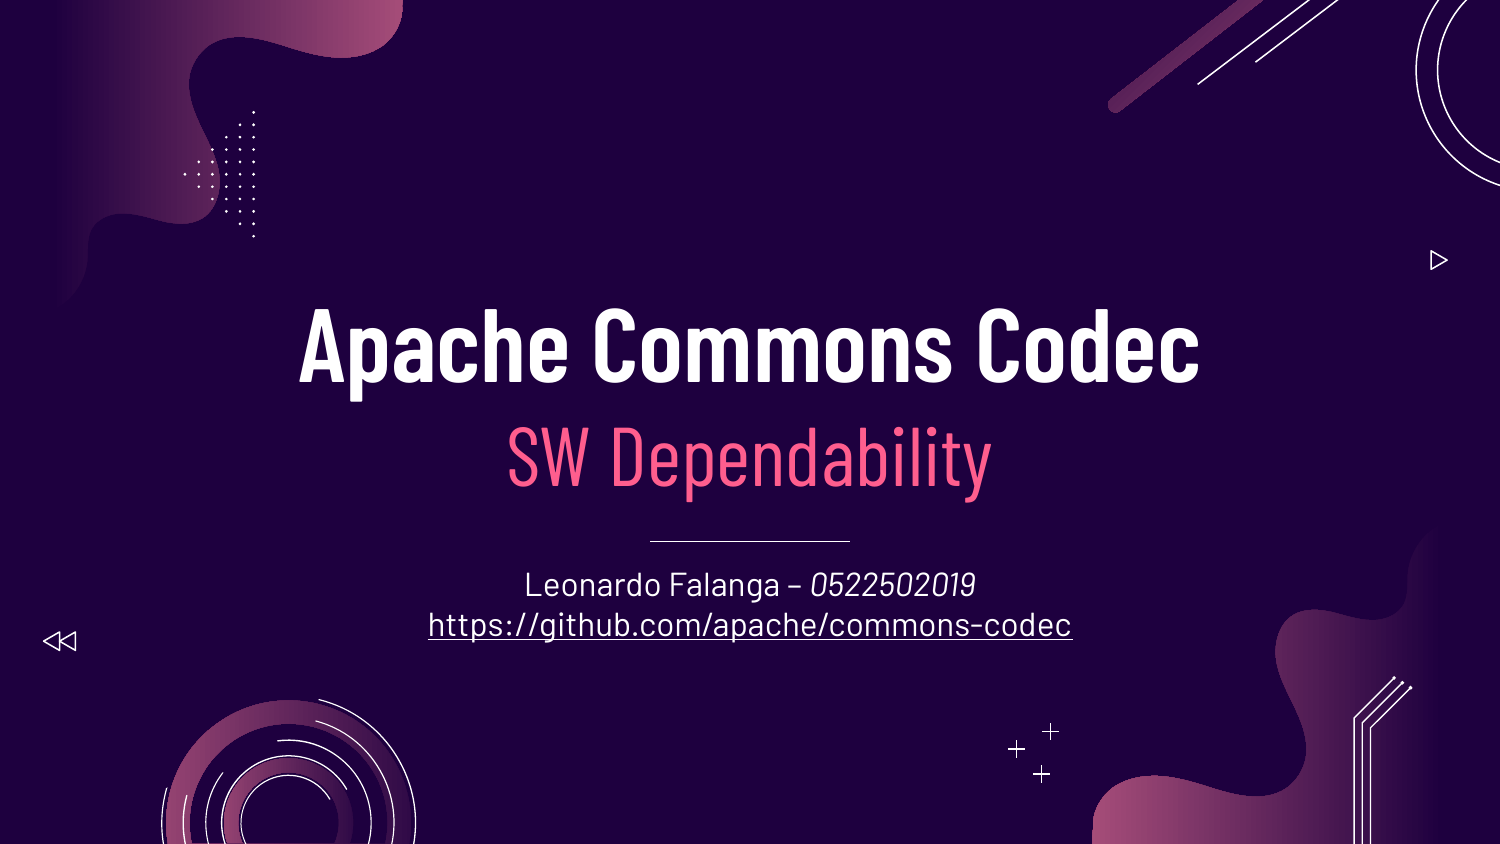

# Apache Commons Codec SW Dependability
Leonardo Falanga – 0522502019
https://github.com/apache/commons-codec